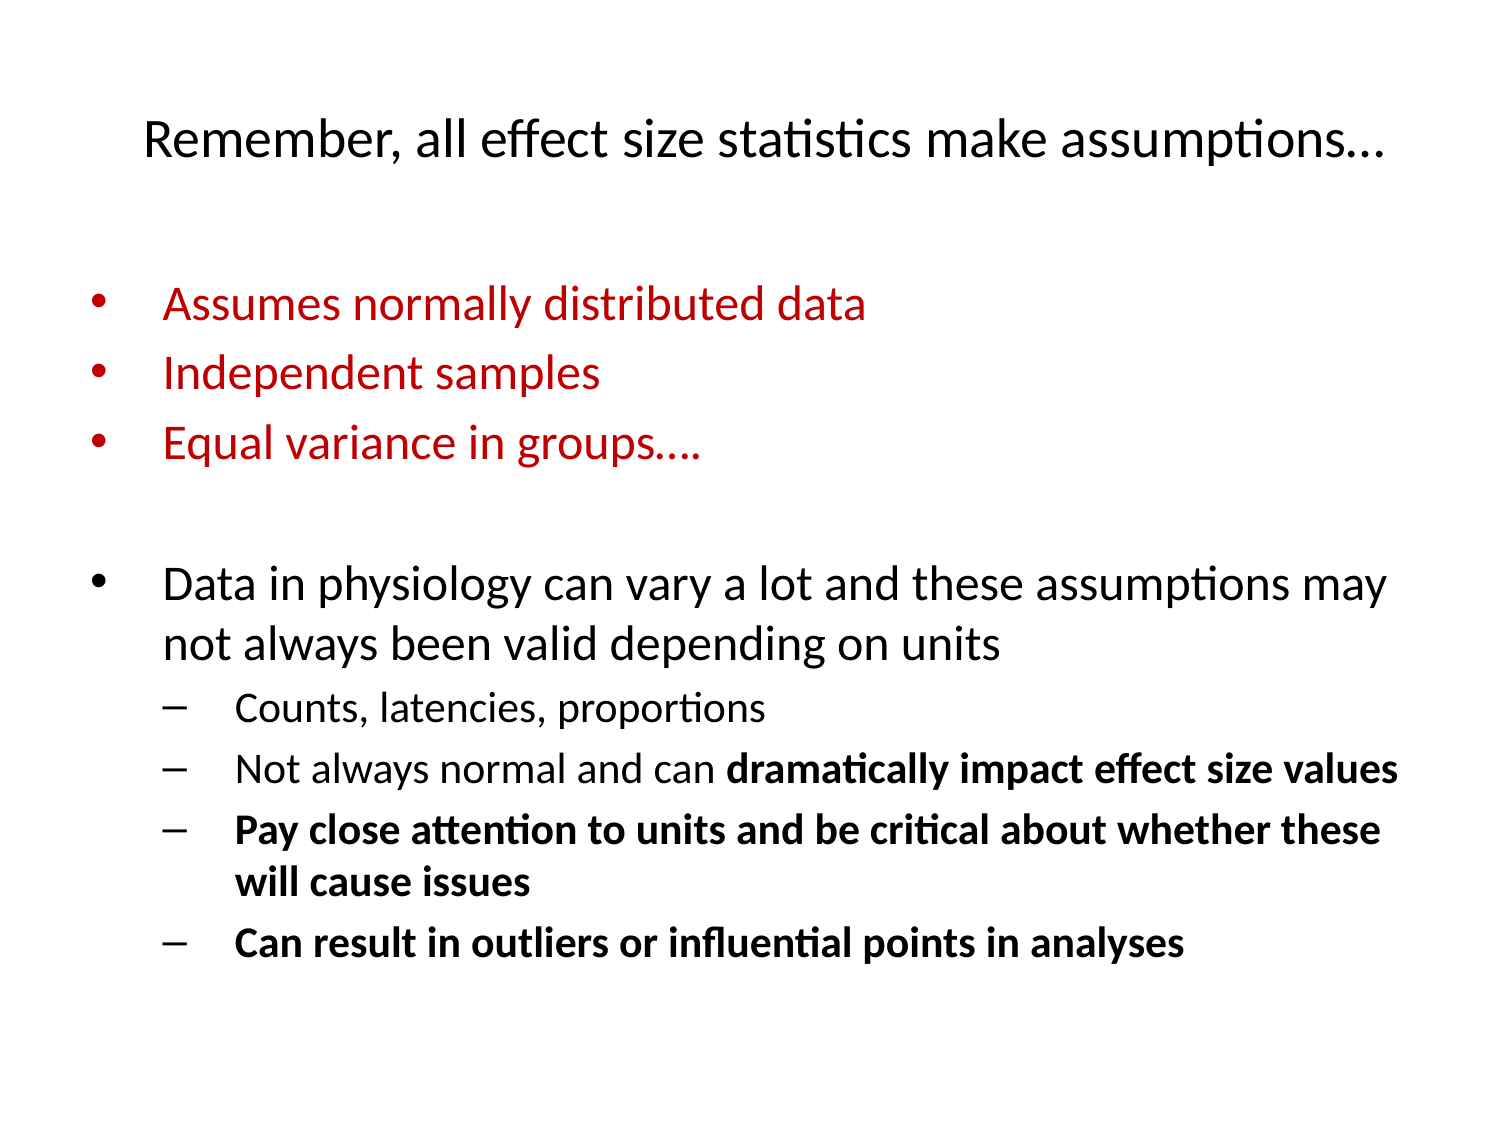

# Remember, all effect size statistics make assumptions…
Assumes normally distributed data
Independent samples
Equal variance in groups….

Data in physiology can vary a lot and these assumptions may not always been valid depending on units
Counts, latencies, proportions
Not always normal and can dramatically impact effect size values
Pay close attention to units and be critical about whether these will cause issues
Can result in outliers or influential points in analyses